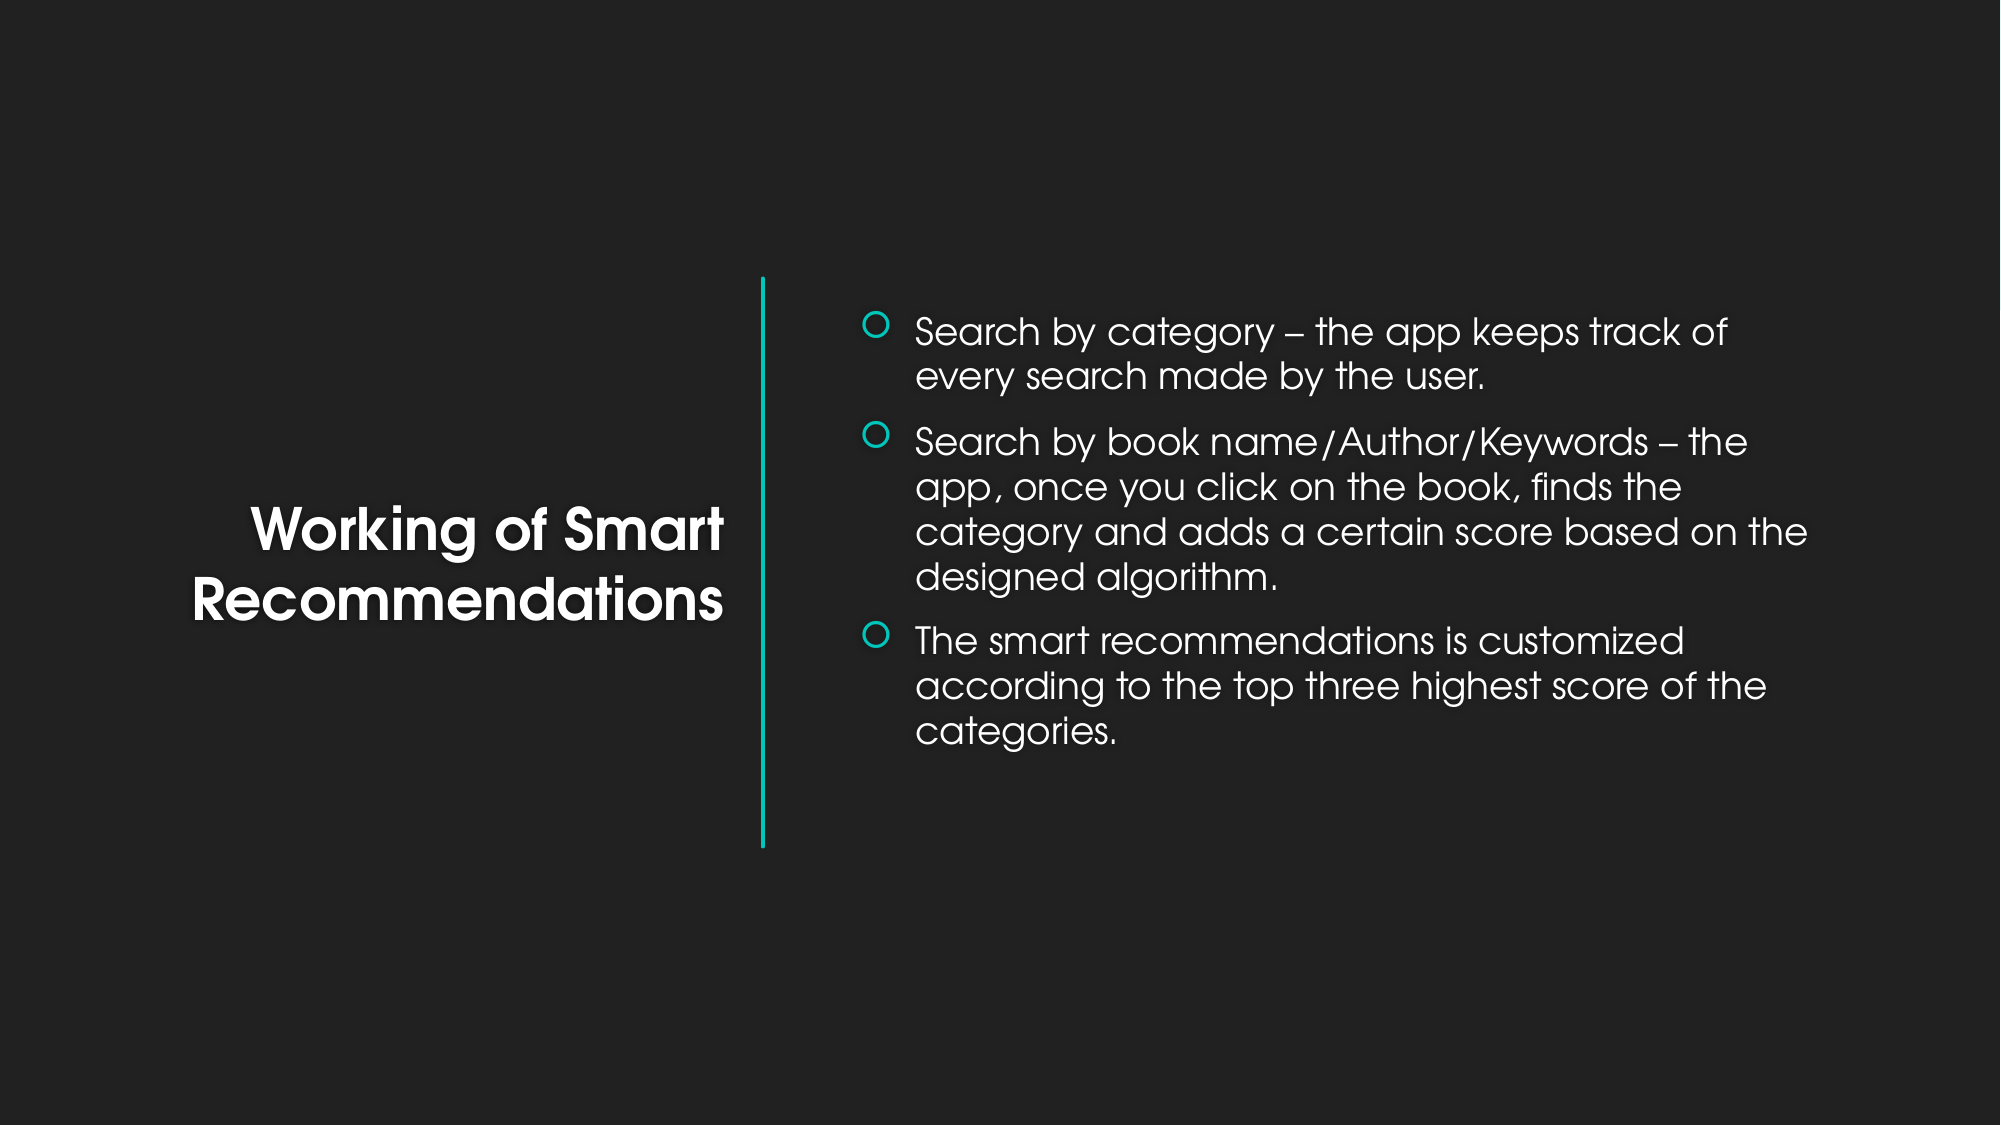

Search by category – the app keeps track of every search made by the user.
Search by book name/Author/Keywords – the app, once you click on the book, finds the category and adds a certain score based on the designed algorithm.
The smart recommendations is customized according to the top three highest score of the categories.

# Working of Smart Recommendations